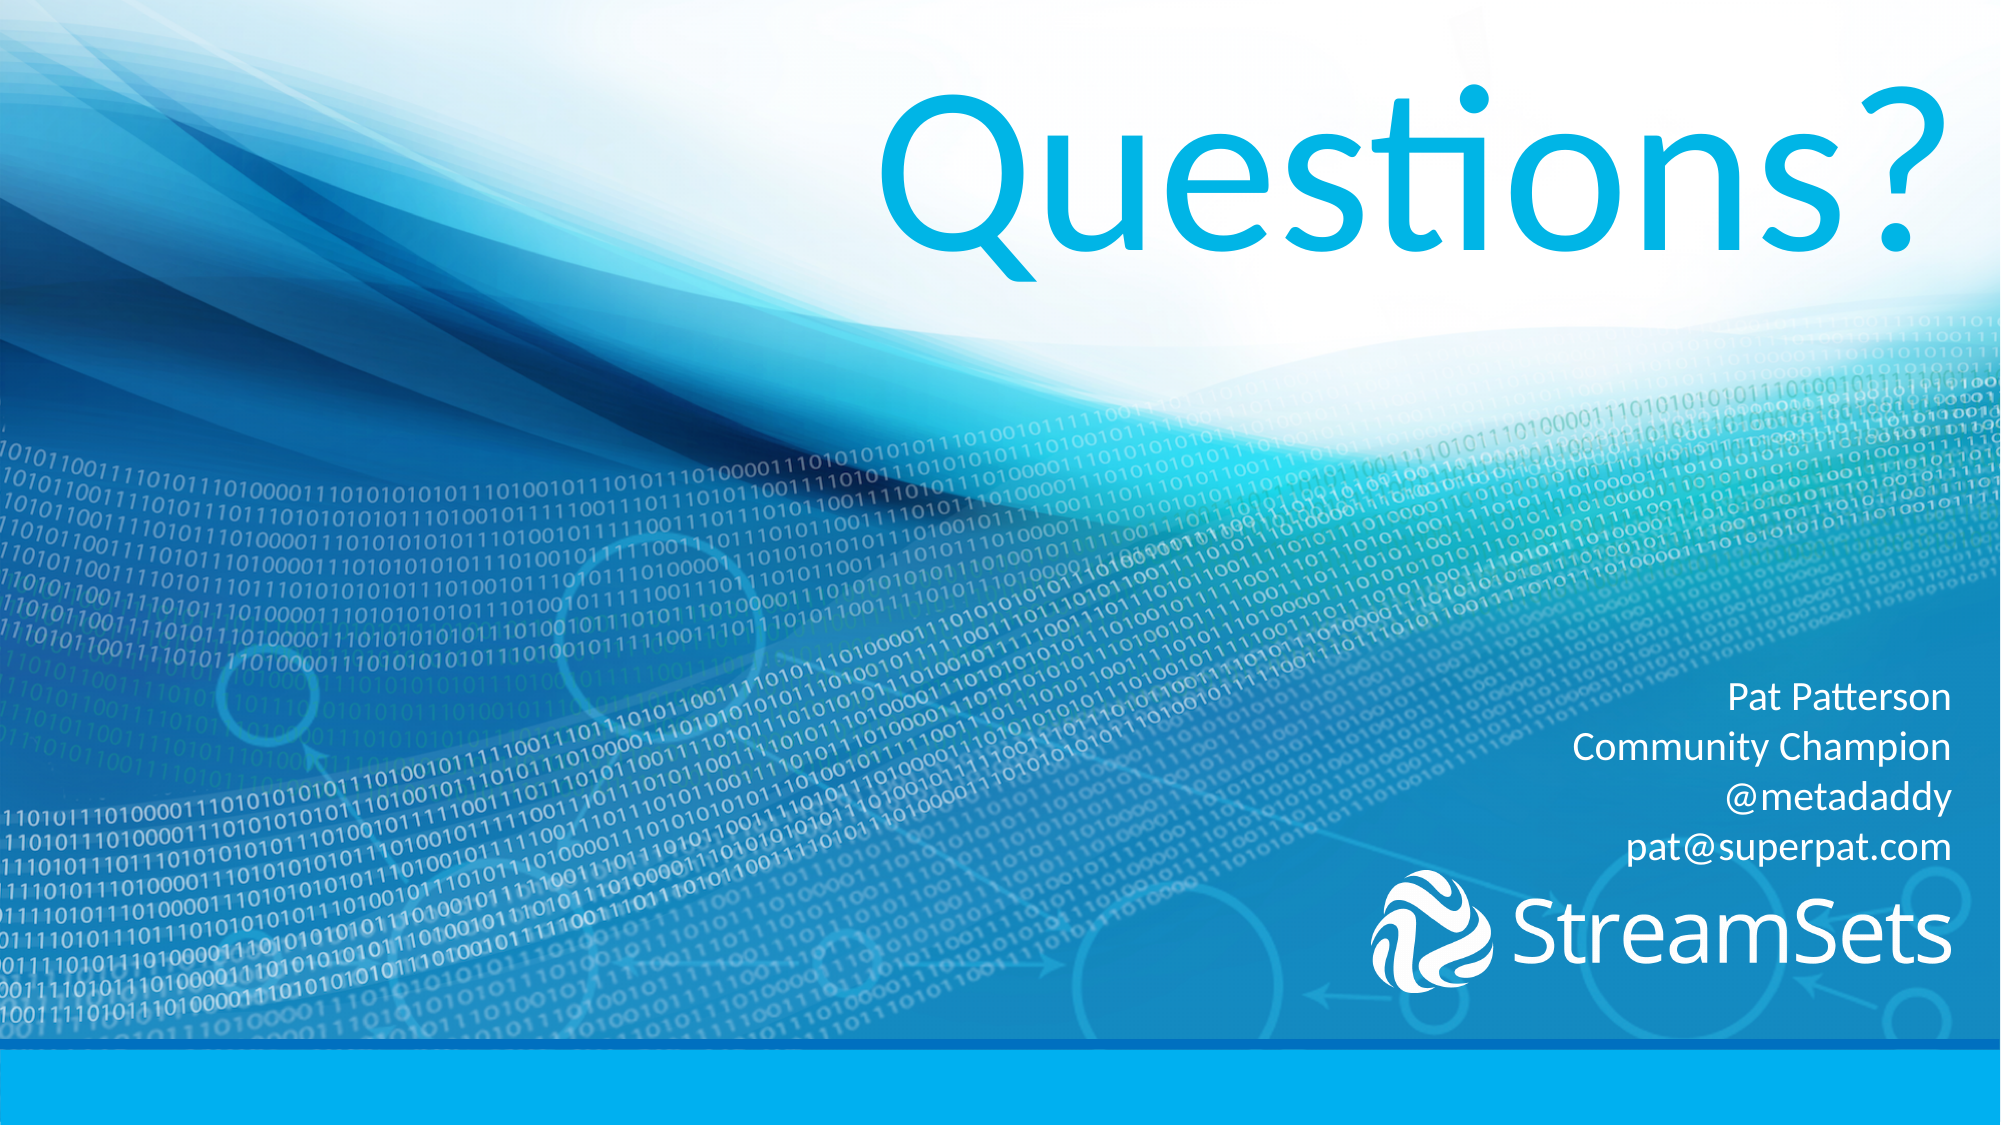

# Questions?
Pat Patterson
Community Champion
@metadaddy
pat@superpat.com